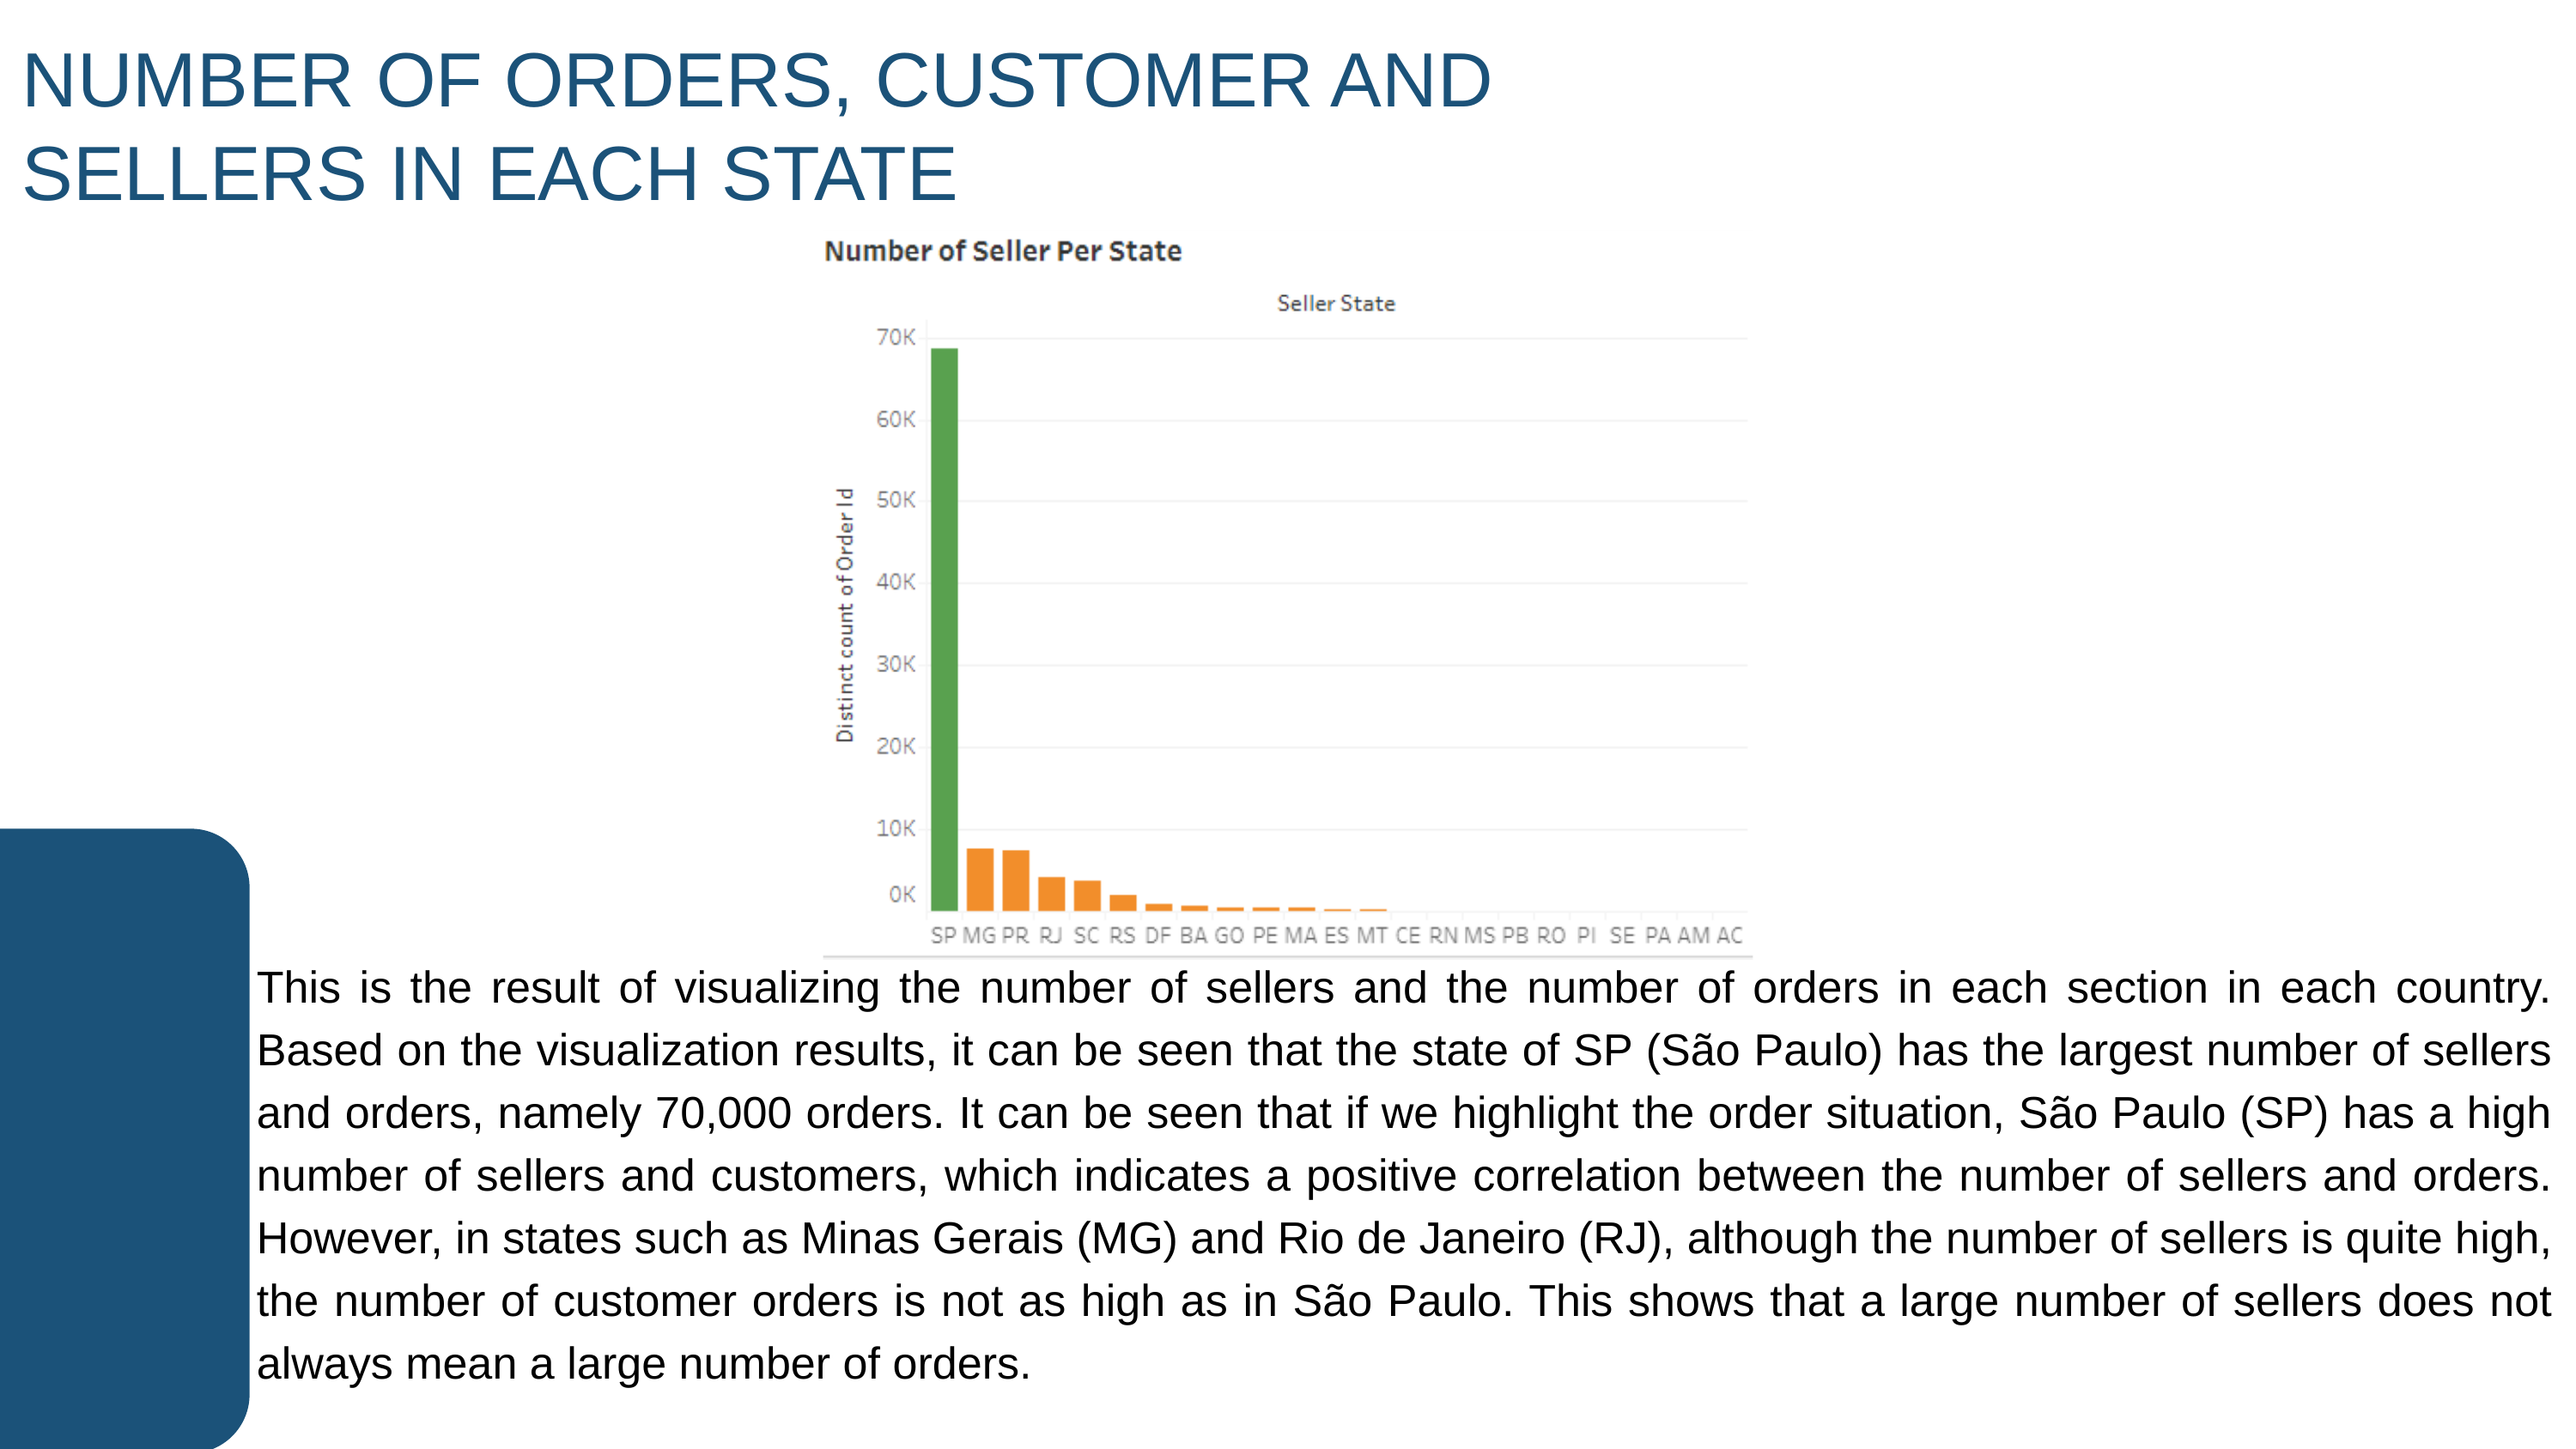

NUMBER OF ORDERS, CUSTOMER AND SELLERS IN EACH STATE

This is the result of visualizing the number of sellers and the number of orders in each section in each country. Based on the visualization results, it can be seen that the state of SP (São Paulo) has the largest number of sellers and orders, namely 70,000 orders. It can be seen that if we highlight the order situation, São Paulo (SP) has a high number of sellers and customers, which indicates a positive correlation between the number of sellers and orders. However, in states such as Minas Gerais (MG) and Rio de Janeiro (RJ), although the number of sellers is quite high, the number of customer orders is not as high as in São Paulo. This shows that a large number of sellers does not always mean a large number of orders.